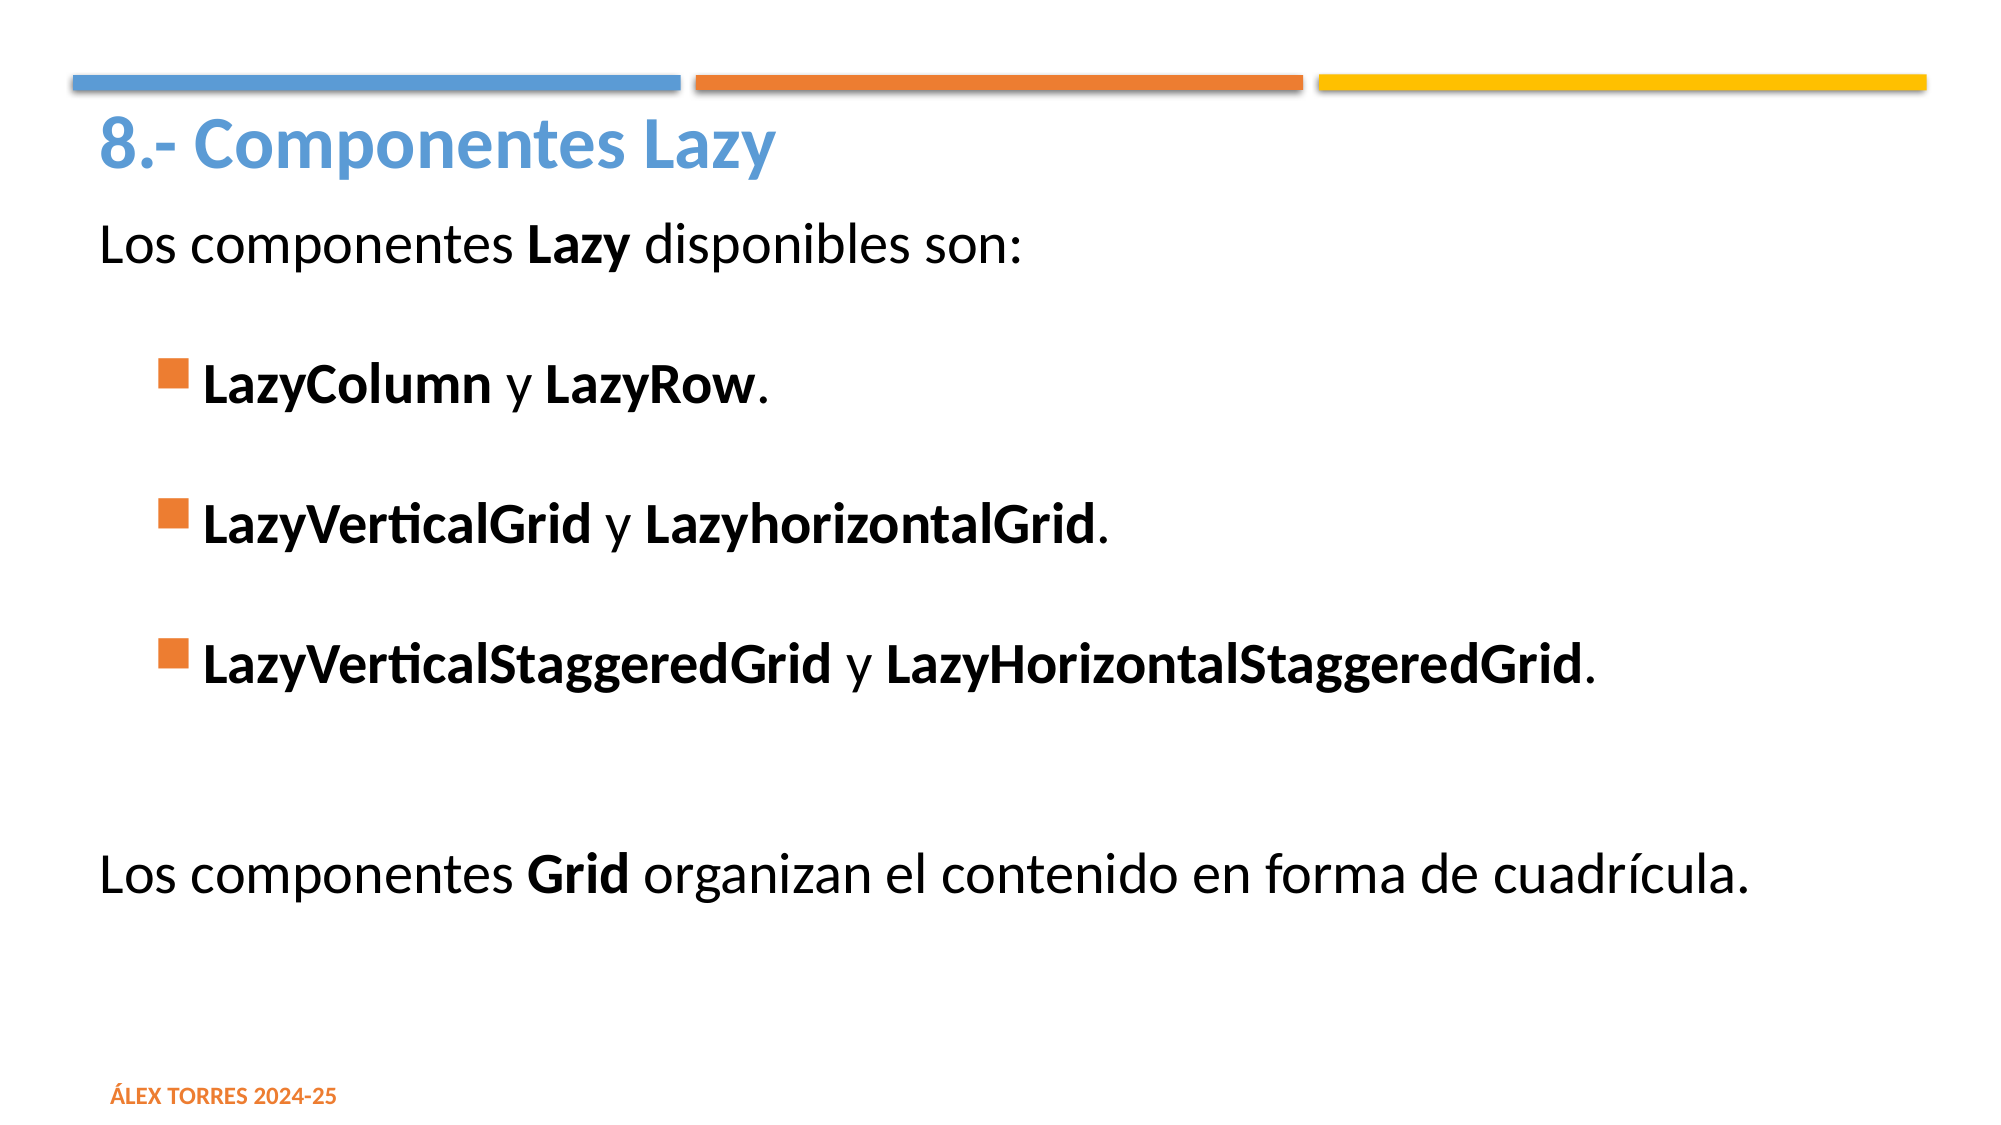

8.- Componentes Lazy
Los componentes Lazy disponibles son:

LazyColumn y LazyRow.

LazyVerticalGrid y LazyhorizontalGrid.

LazyVerticalStaggeredGrid y LazyHorizontalStaggeredGrid.

Los componentes Grid organizan el contenido en forma de cuadrícula.